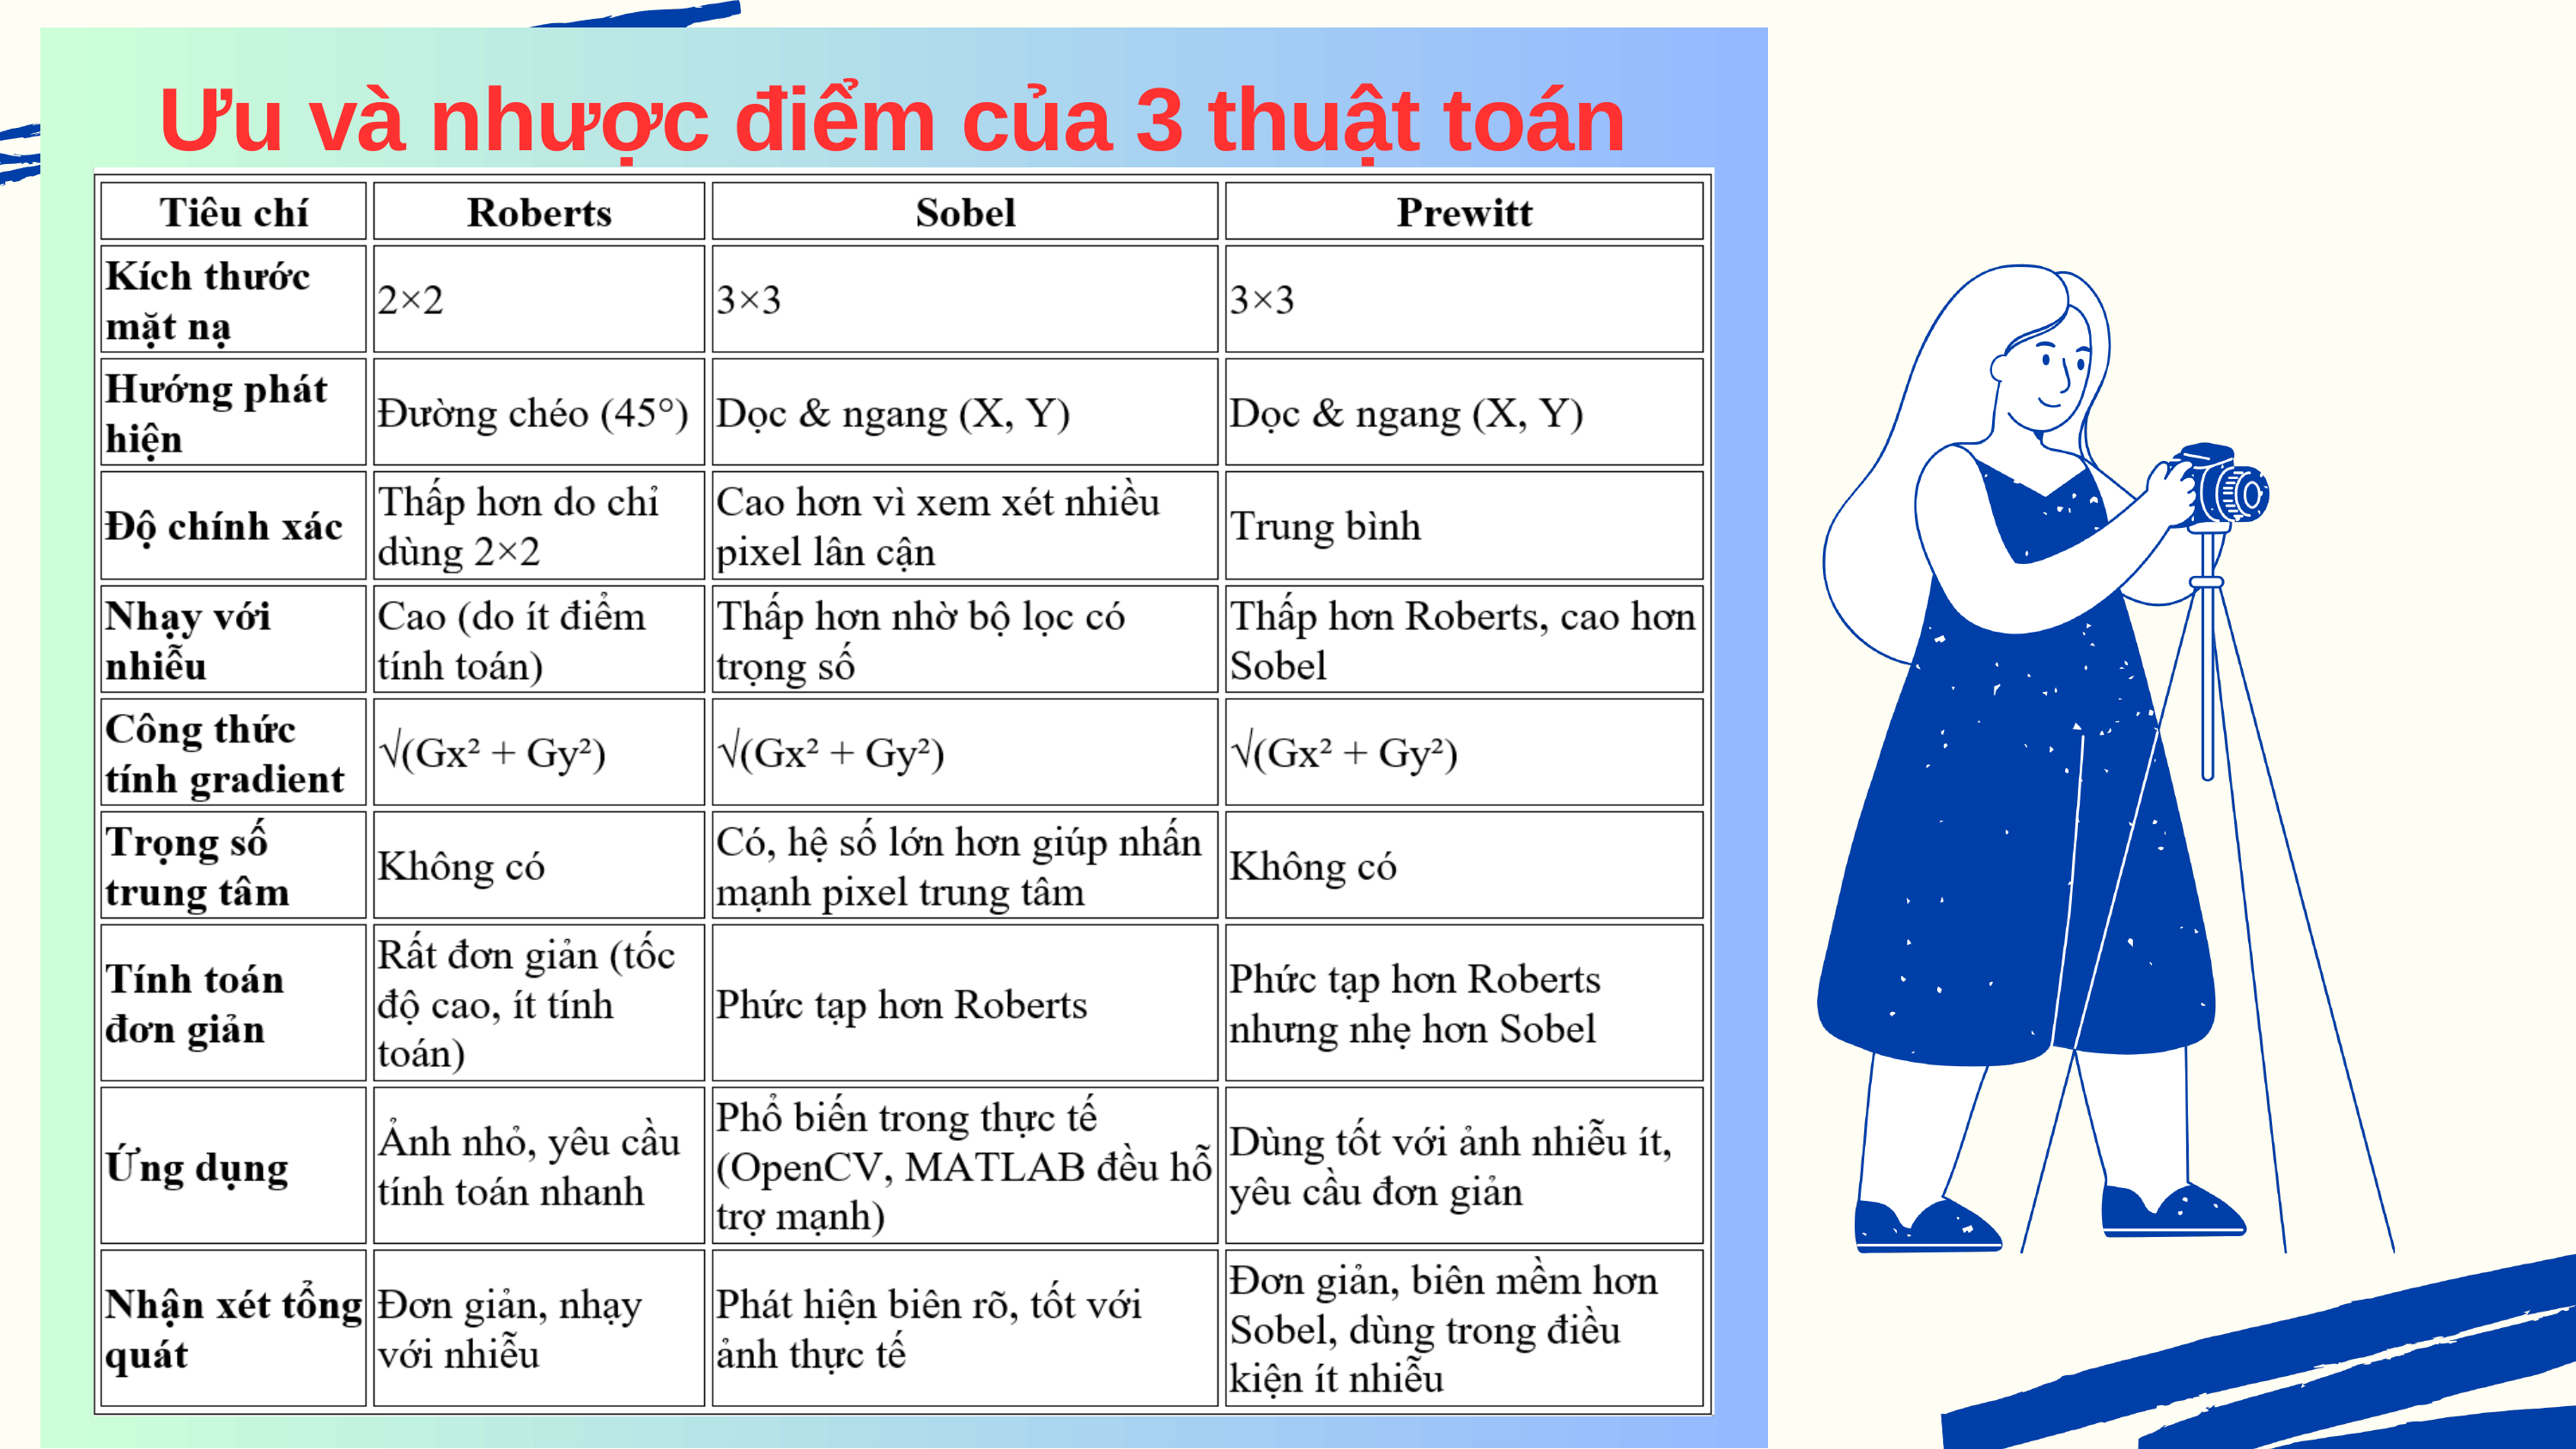

Ưu và nhược điểm của 3 thuật toán